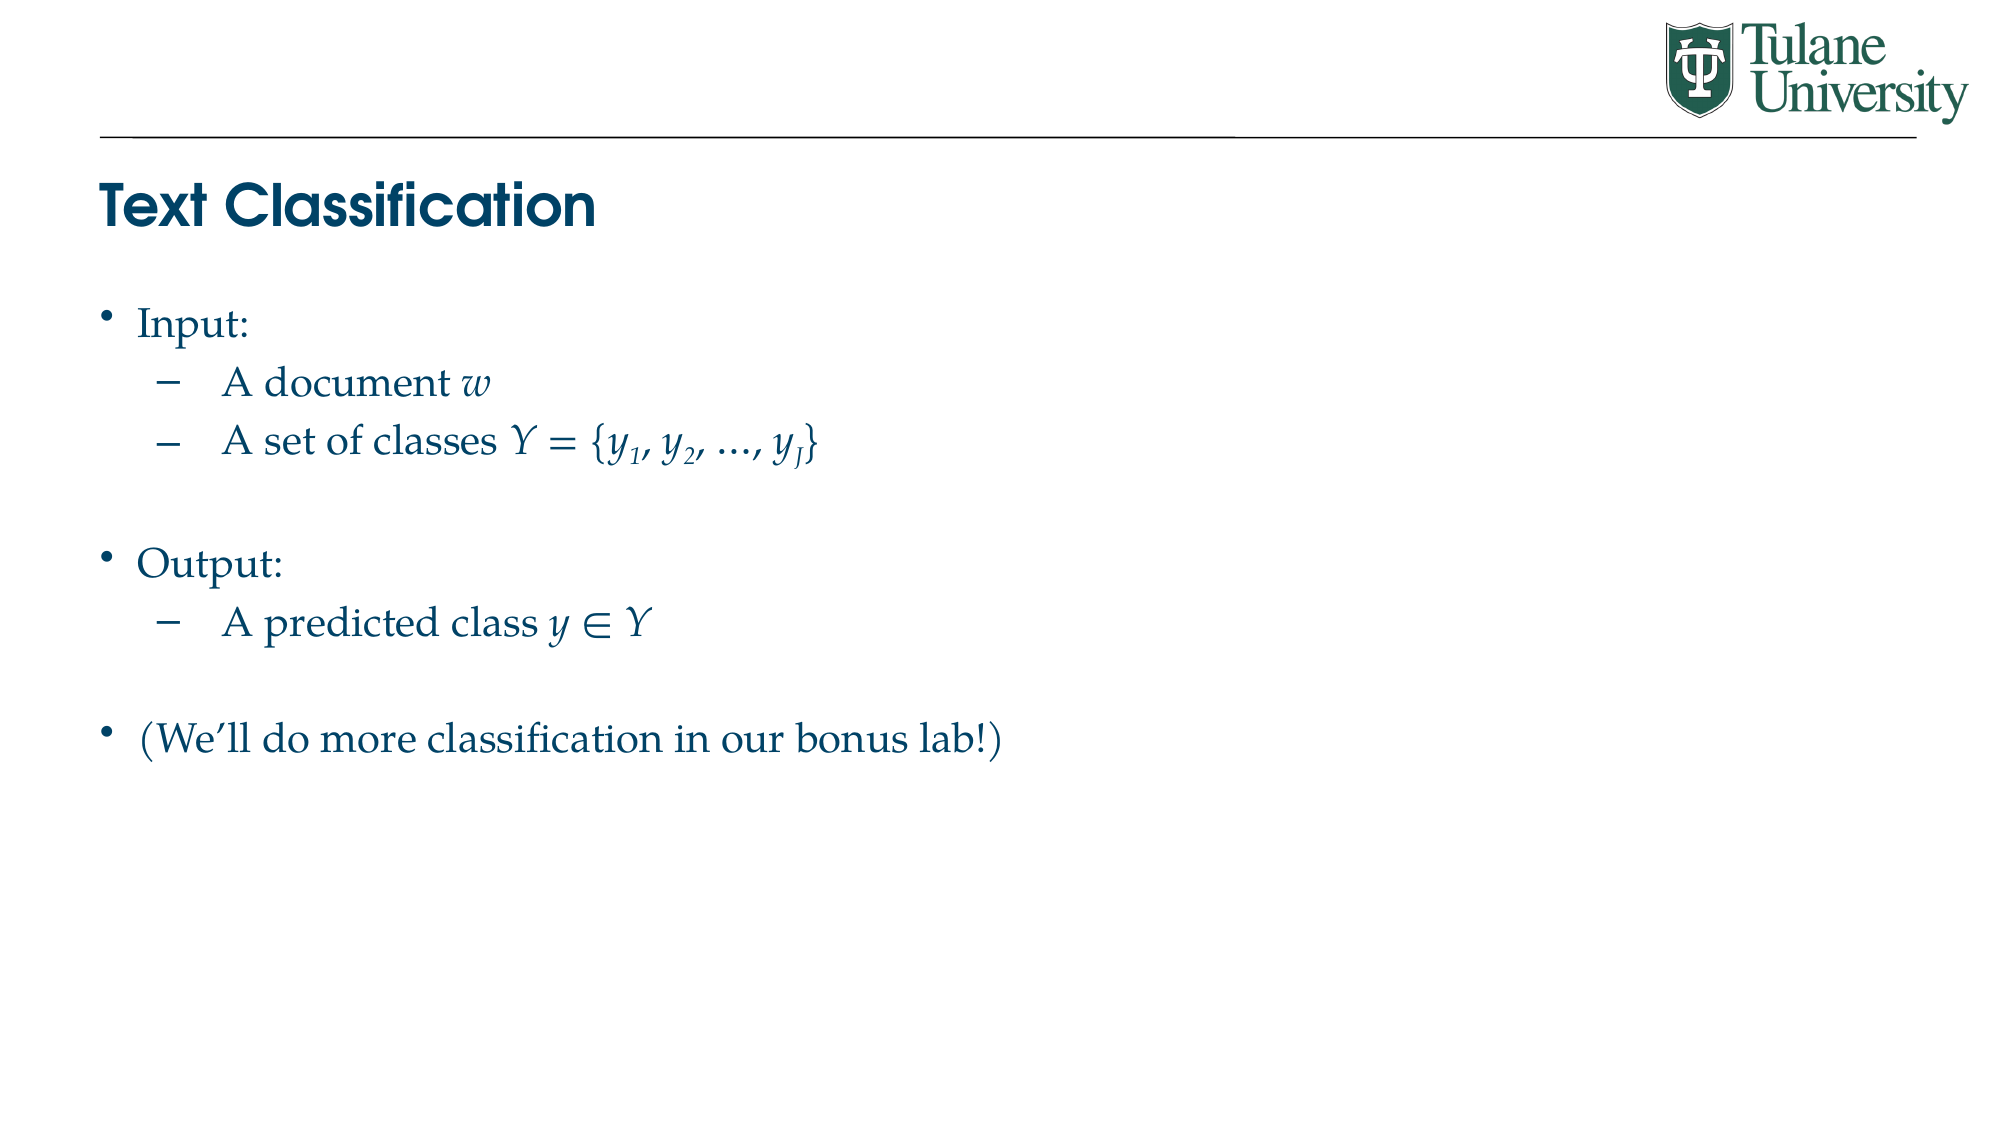

# Text Classification
Input:
A document w
A set of classes Y = {y1, y2, …, yJ}

Output:
A predicted class y ∈ Y

(We’ll do more classification in our bonus lab!)